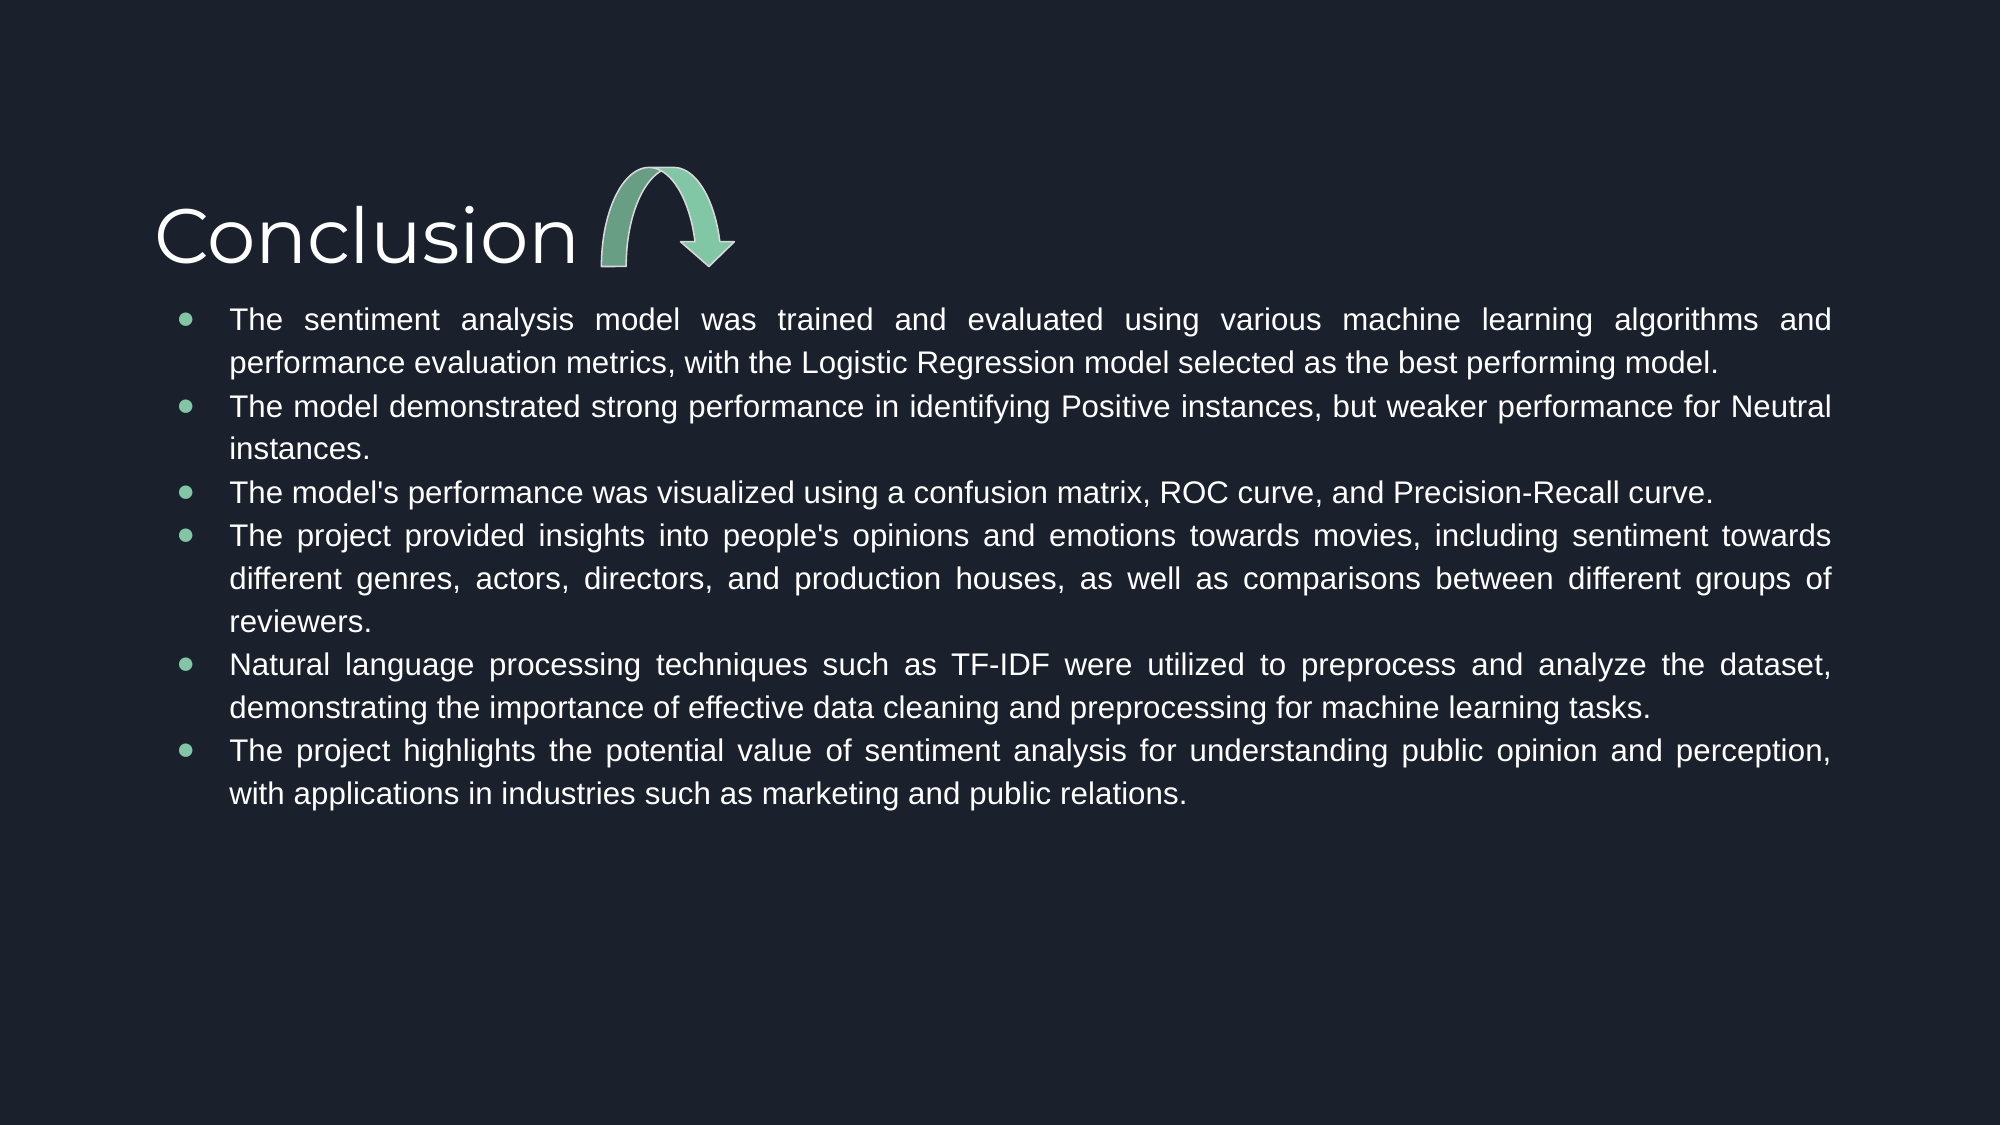

# Conclusion

The sentiment analysis model was trained and evaluated using various machine learning algorithms and performance evaluation metrics, with the Logistic Regression model selected as the best performing model.
The model demonstrated strong performance in identifying Positive instances, but weaker performance for Neutral instances.
The model's performance was visualized using a confusion matrix, ROC curve, and Precision-Recall curve.
The project provided insights into people's opinions and emotions towards movies, including sentiment towards different genres, actors, directors, and production houses, as well as comparisons between different groups of reviewers.
Natural language processing techniques such as TF-IDF were utilized to preprocess and analyze the dataset, demonstrating the importance of effective data cleaning and preprocessing for machine learning tasks.
The project highlights the potential value of sentiment analysis for understanding public opinion and perception, with applications in industries such as marketing and public relations.